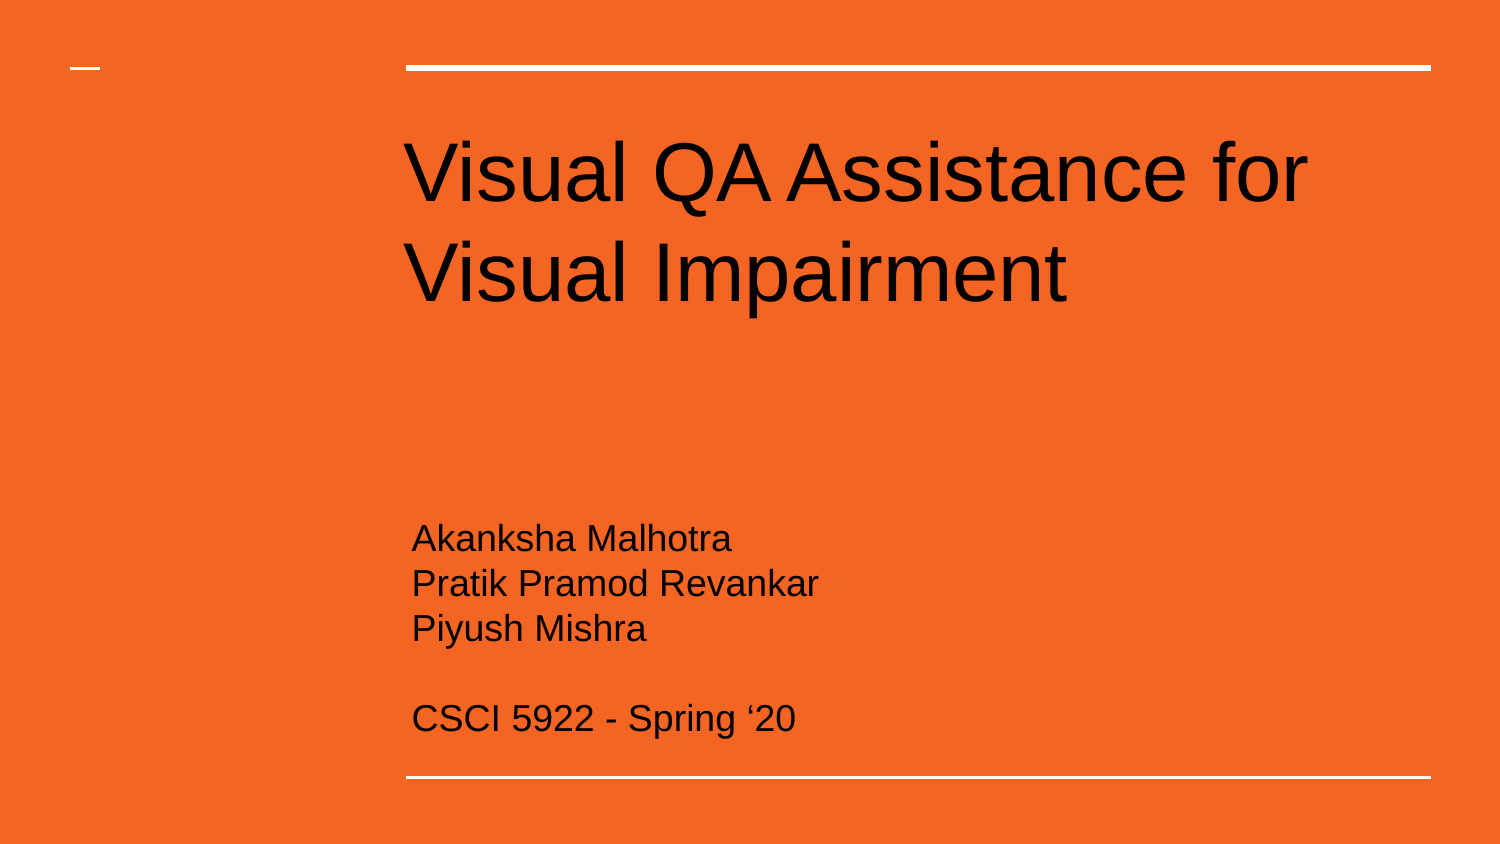

# Visual QA Assistance for Visual Impairment
Akanksha Malhotra
Pratik Pramod Revankar
Piyush Mishra

CSCI 5922 - Spring ‘20